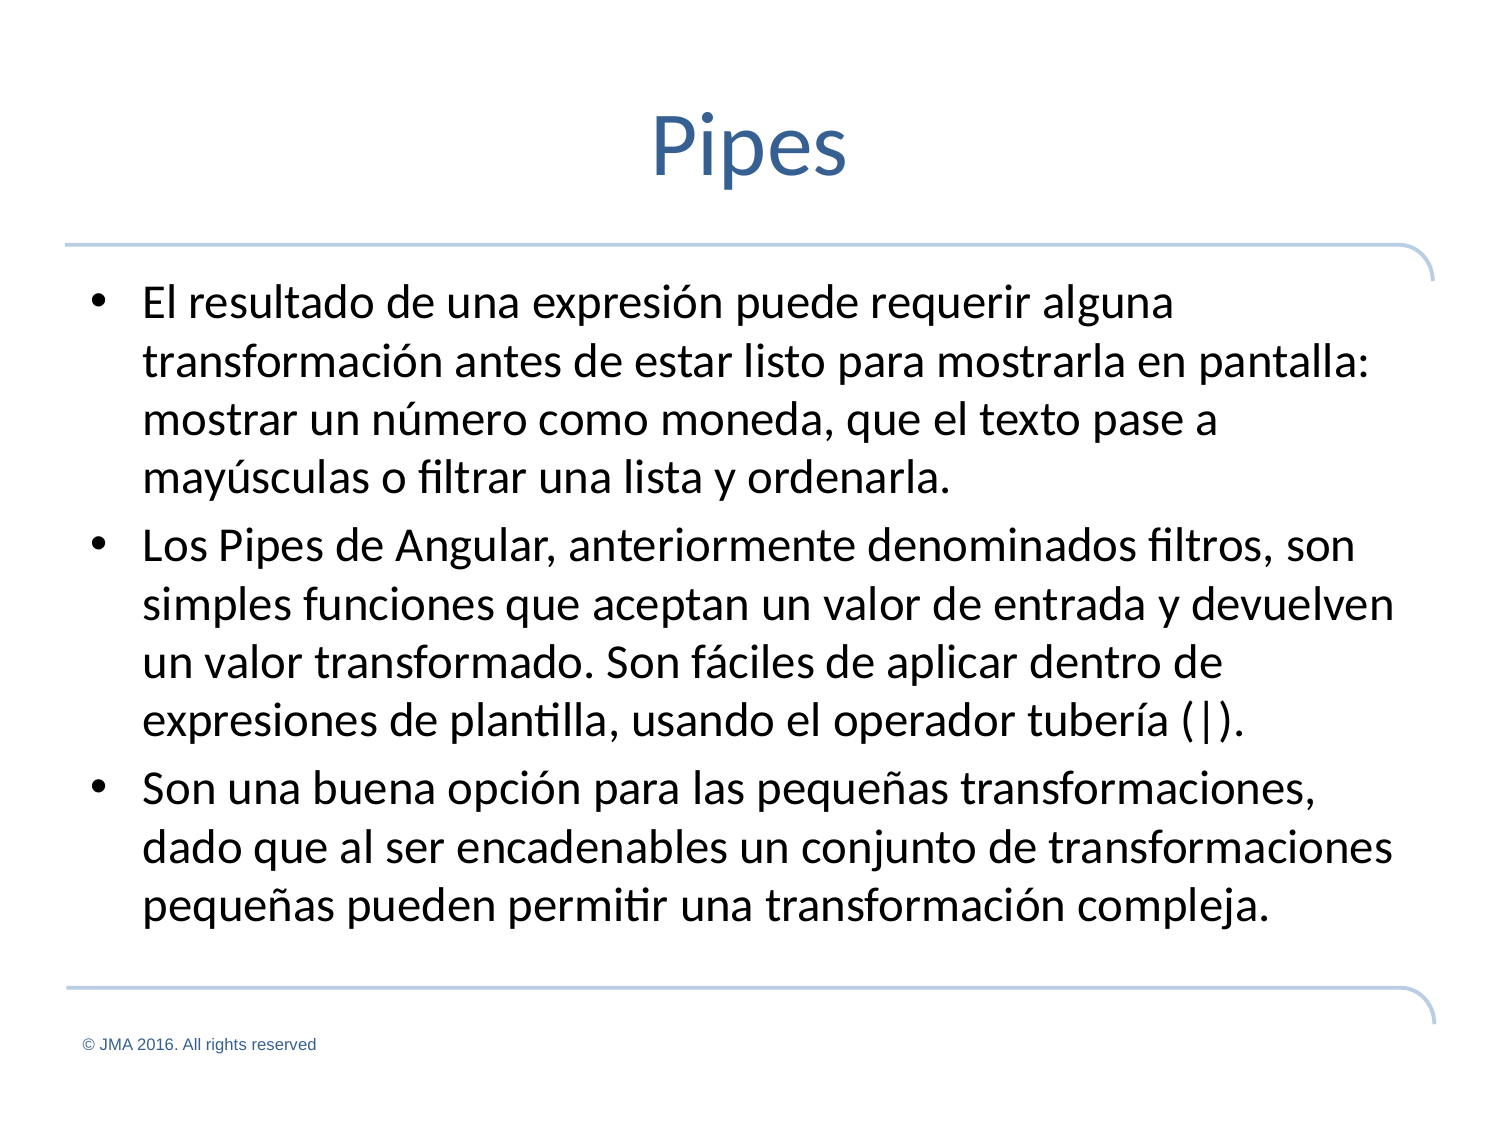

# Pipes
El resultado de una expresión puede requerir alguna transformación antes de estar listo para mostrarla en pantalla: mostrar un número como moneda, que el texto pase a mayúsculas o filtrar una lista y ordenarla.
Los Pipes de Angular, anteriormente denominados filtros, son simples funciones que aceptan un valor de entrada y devuelven un valor transformado. Son fáciles de aplicar dentro de expresiones de plantilla, usando el operador tubería (|).
Son una buena opción para las pequeñas transformaciones, dado que al ser encadenables un conjunto de transformaciones pequeñas pueden permitir una transformación compleja.